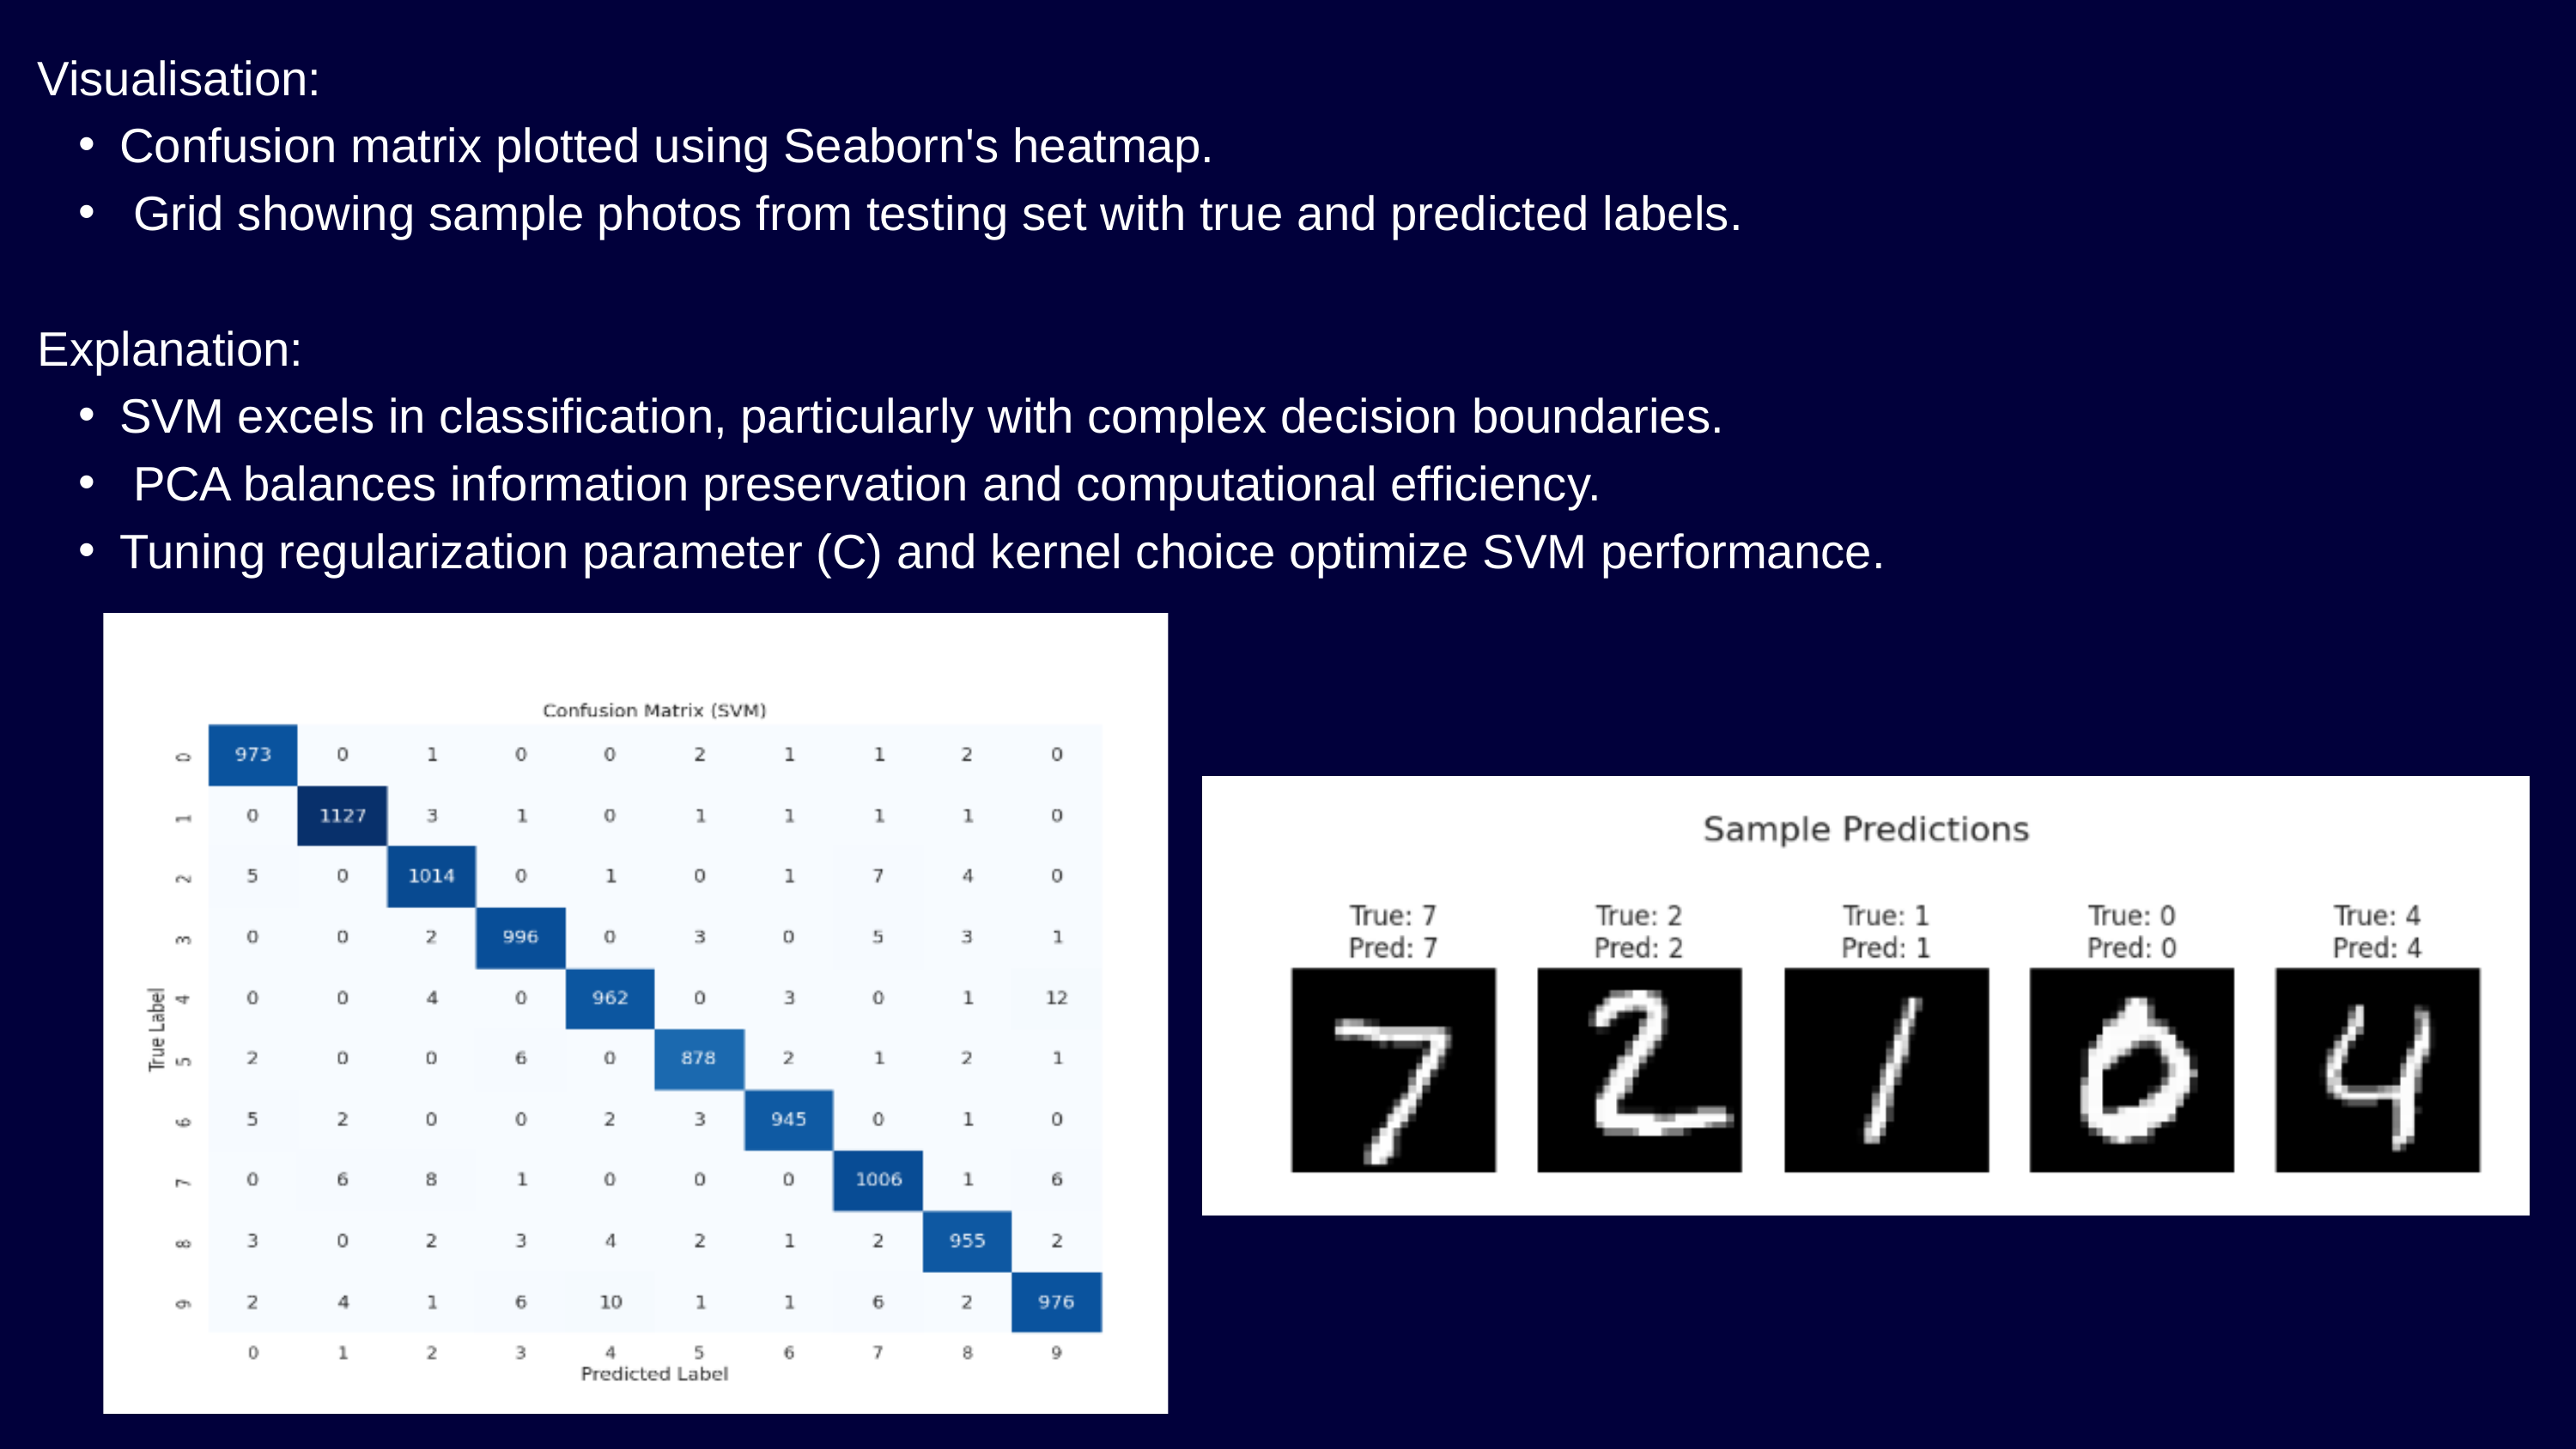

Visualisation:
Confusion matrix plotted using Seaborn's heatmap.
 Grid showing sample photos from testing set with true and predicted labels.

Explanation:
SVM excels in classification, particularly with complex decision boundaries.
 PCA balances information preservation and computational efficiency.
Tuning regularization parameter (C) and kernel choice optimize SVM performance.